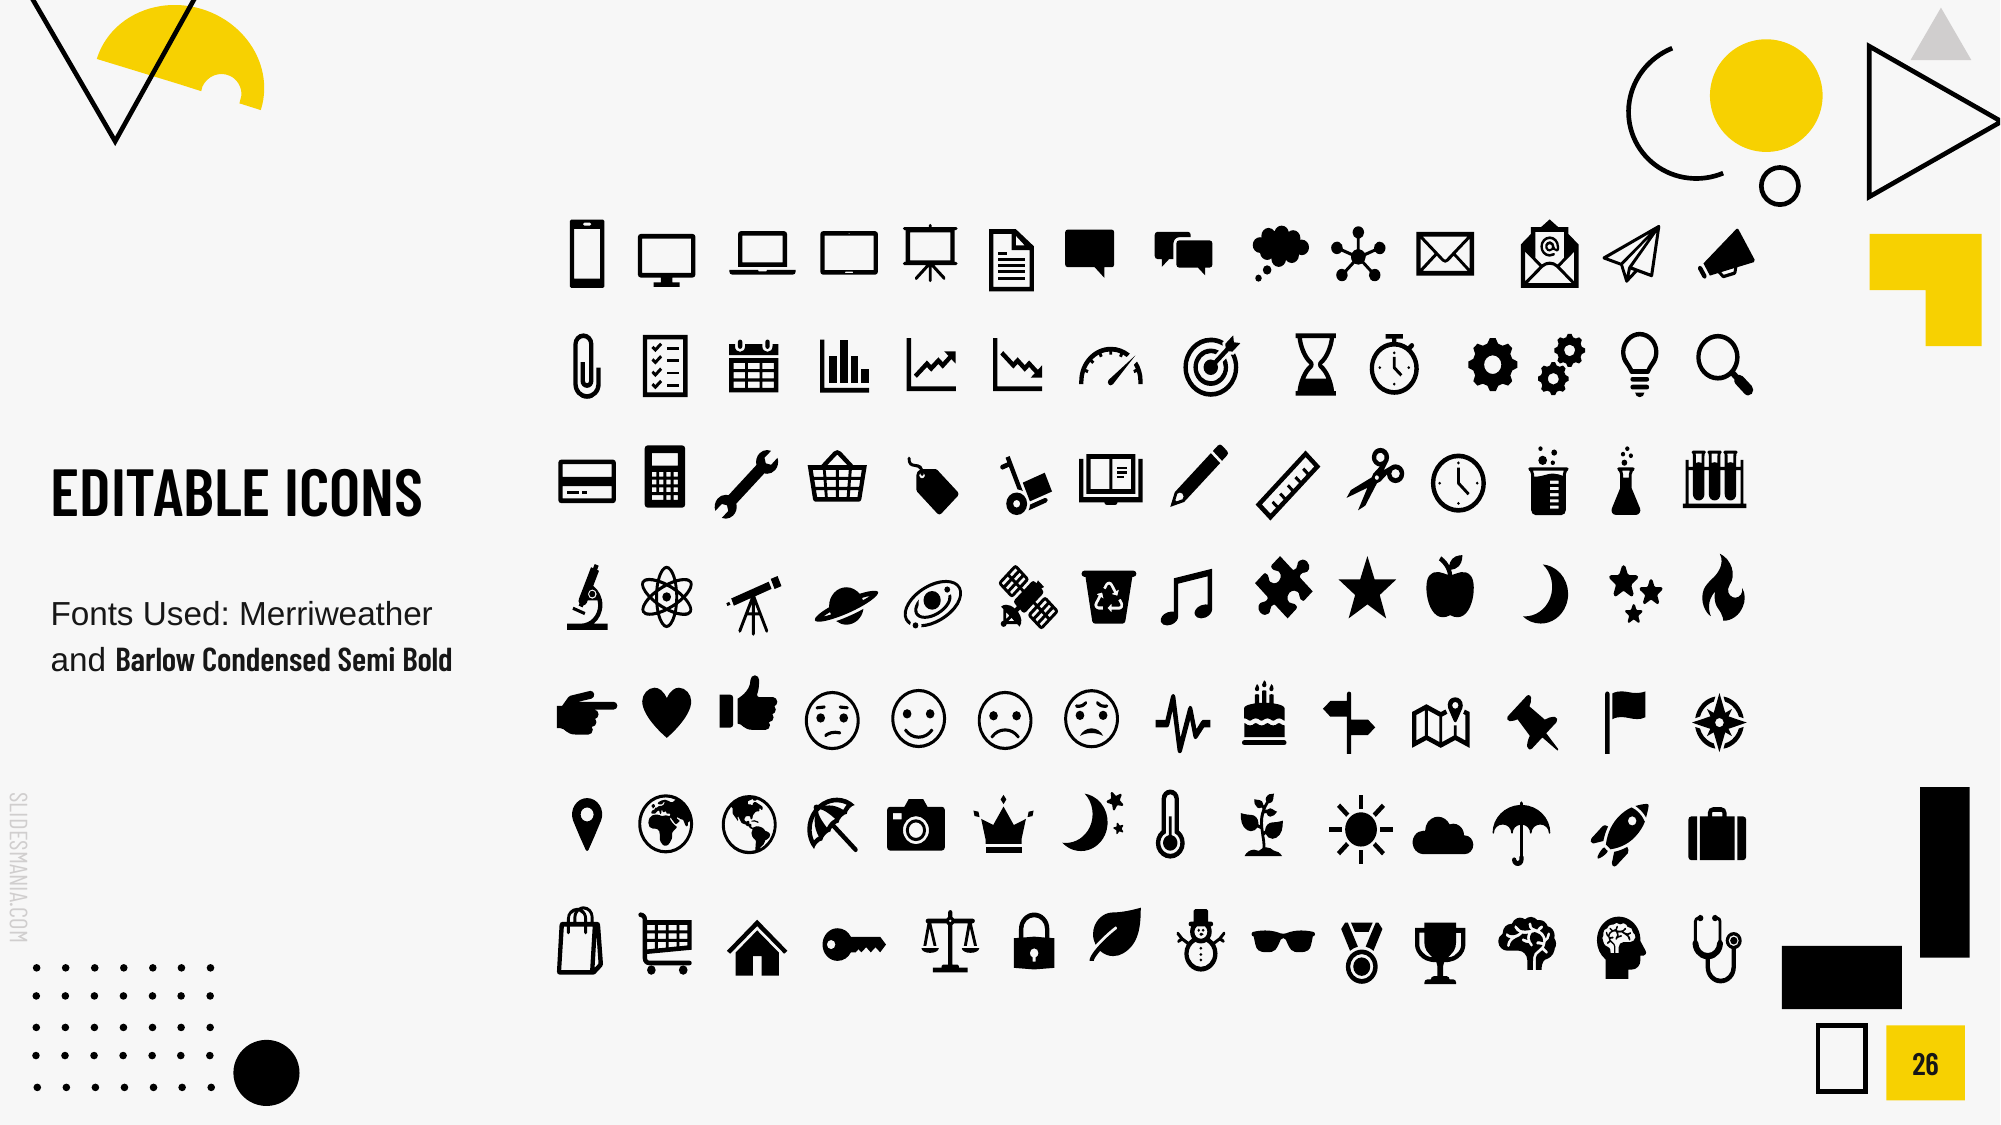

# EDITABLE ICONS

Fonts Used: Merriweather and Barlow Condensed Semi Bold

26